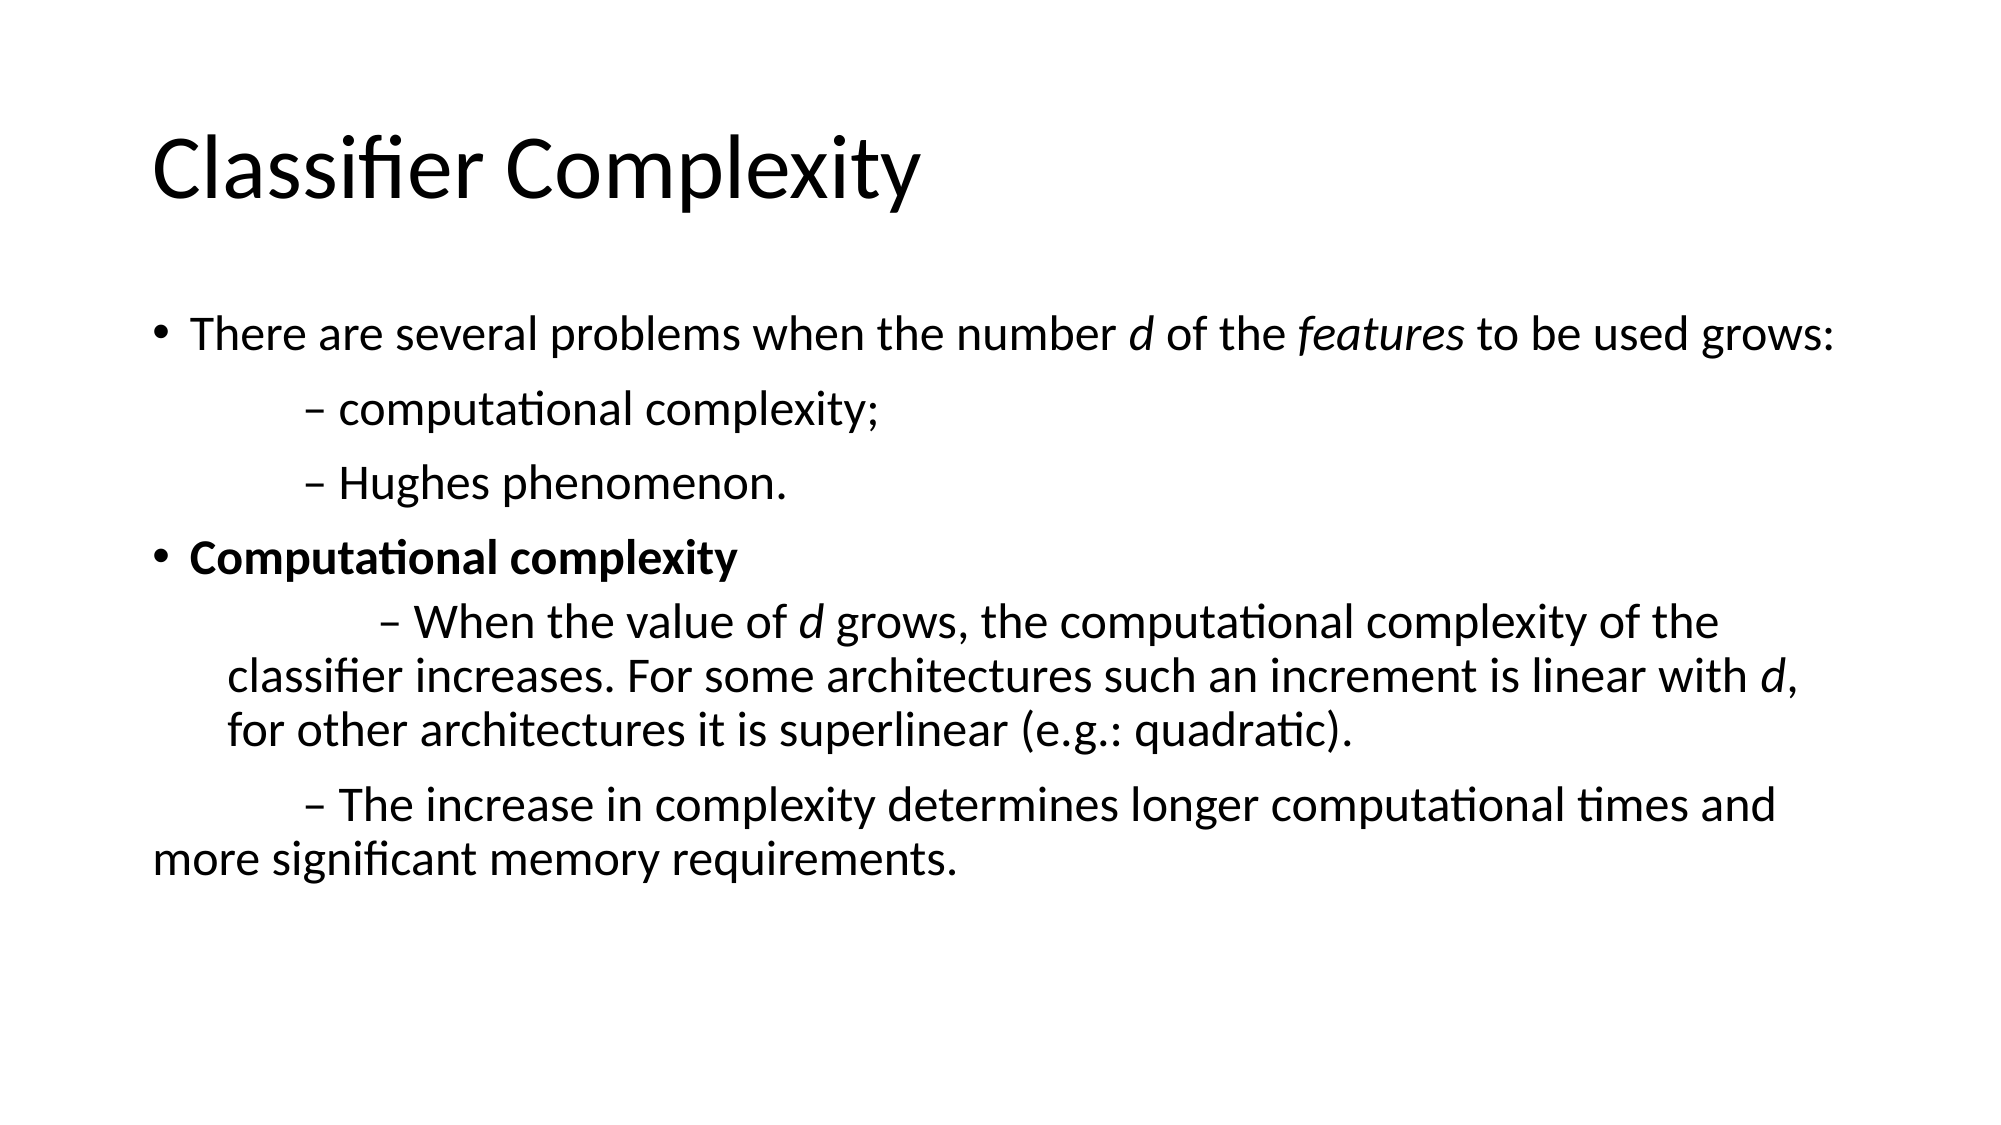

# Classifier Complexity
There are several problems when the number d of the features to be used grows:
	– computational complexity;
	– Hughes phenomenon.
Computational complexity
	– When the value of d grows, the computational complexity of the classifier increases. For some architectures such an increment is linear with d, for other architectures it is superlinear (e.g.: quadratic).
	– The increase in complexity determines longer computational times and    more significant memory requirements.